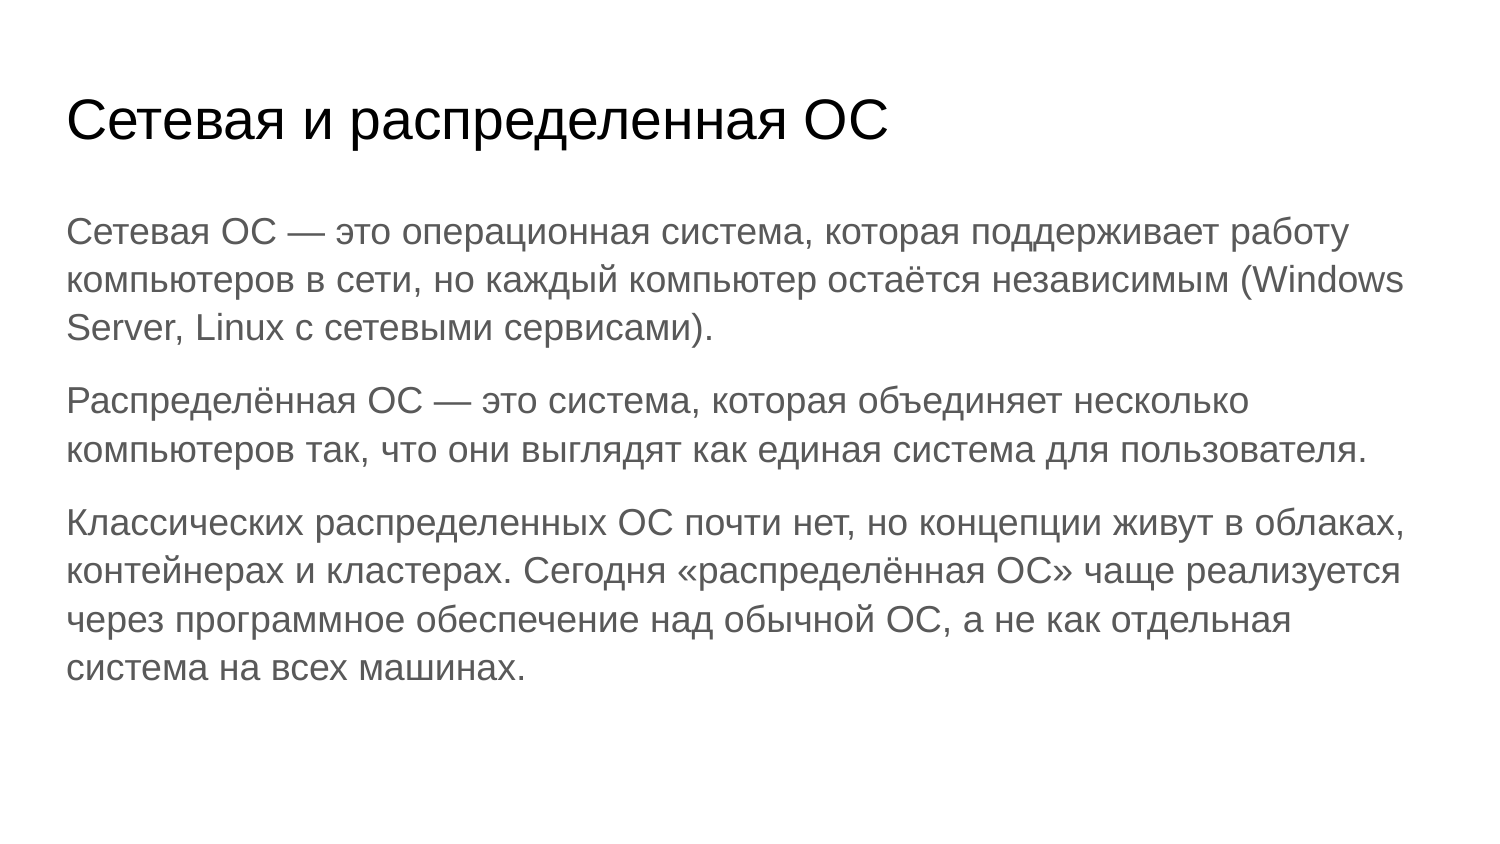

# Сетевая и распределенная ОС
Сетевая ОС — это операционная система, которая поддерживает работу компьютеров в сети, но каждый компьютер остаётся независимым (Windows Server, Linux с сетевыми сервисами).
Распределённая ОС — это система, которая объединяет несколько компьютеров так, что они выглядят как единая система для пользователя.
Классических распределенных ОС почти нет, но концепции живут в облаках, контейнерах и кластерах. Сегодня «распределённая ОС» чаще реализуется через программное обеспечение над обычной ОС, а не как отдельная система на всех машинах.